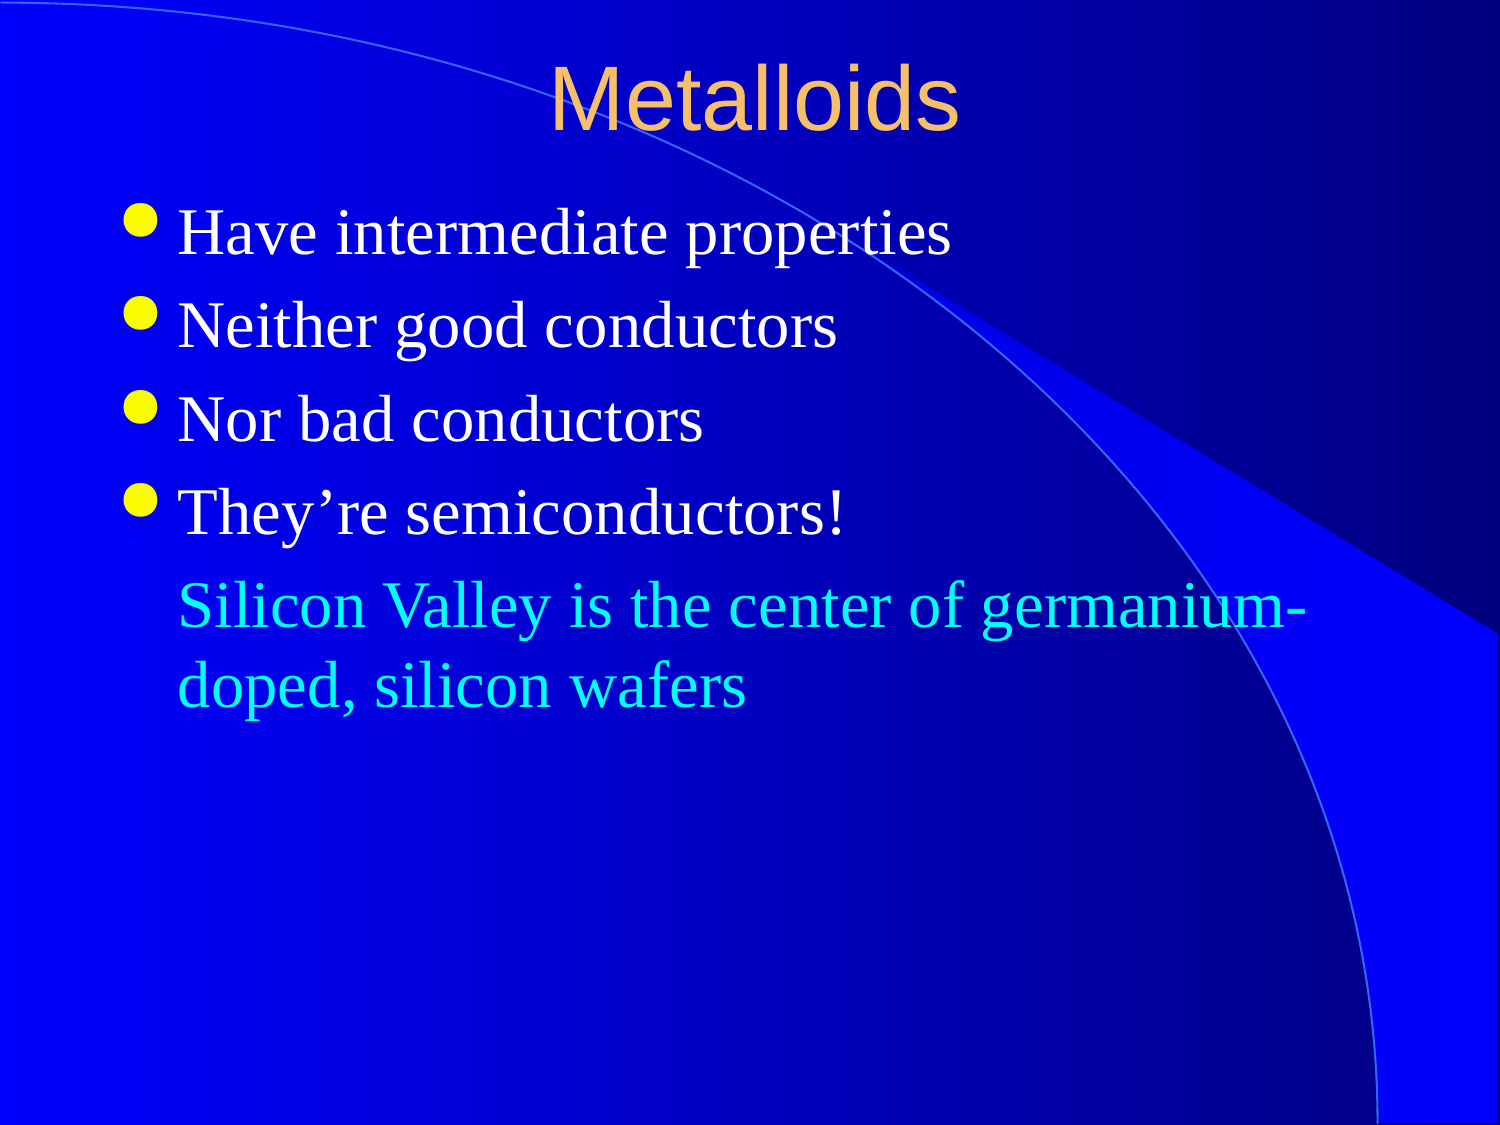

Metalloids
Have intermediate properties
Neither good conductors
Nor bad conductors
They’re semiconductors!
Silicon Valley is the center of germanium-doped, silicon wafers